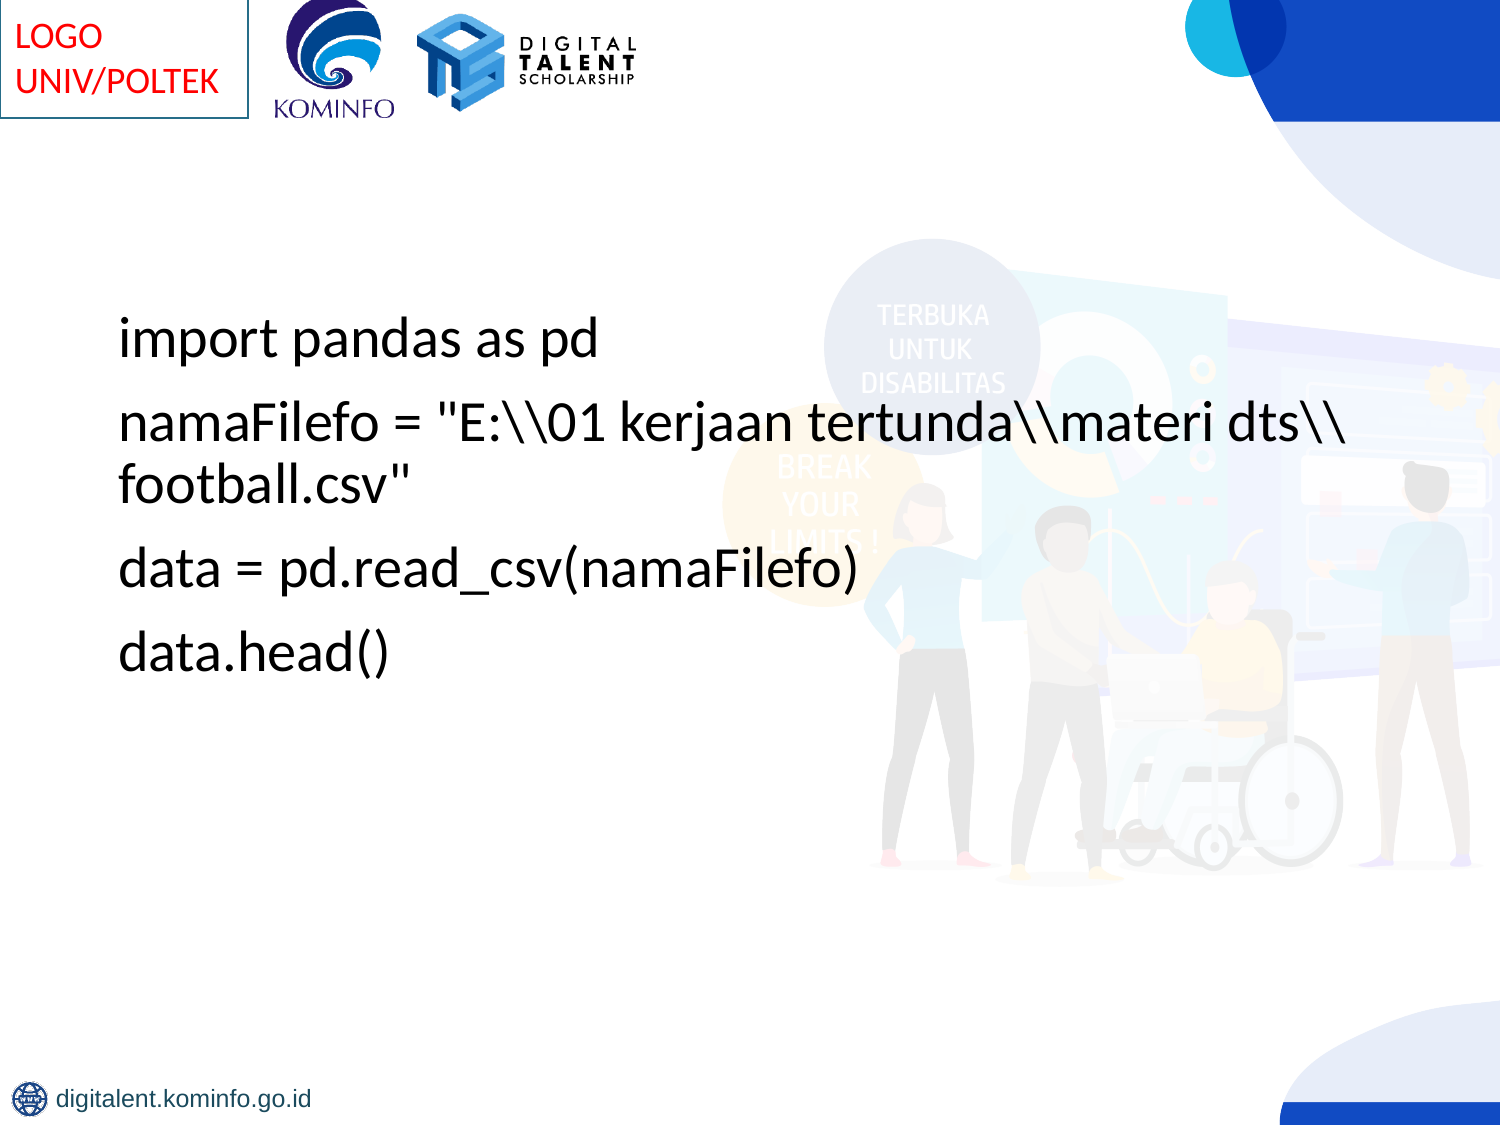

#
import pandas as pd
namaFilefo = "E:\\01 kerjaan tertunda\\materi dts\\football.csv"
data = pd.read_csv(namaFilefo)
data.head()